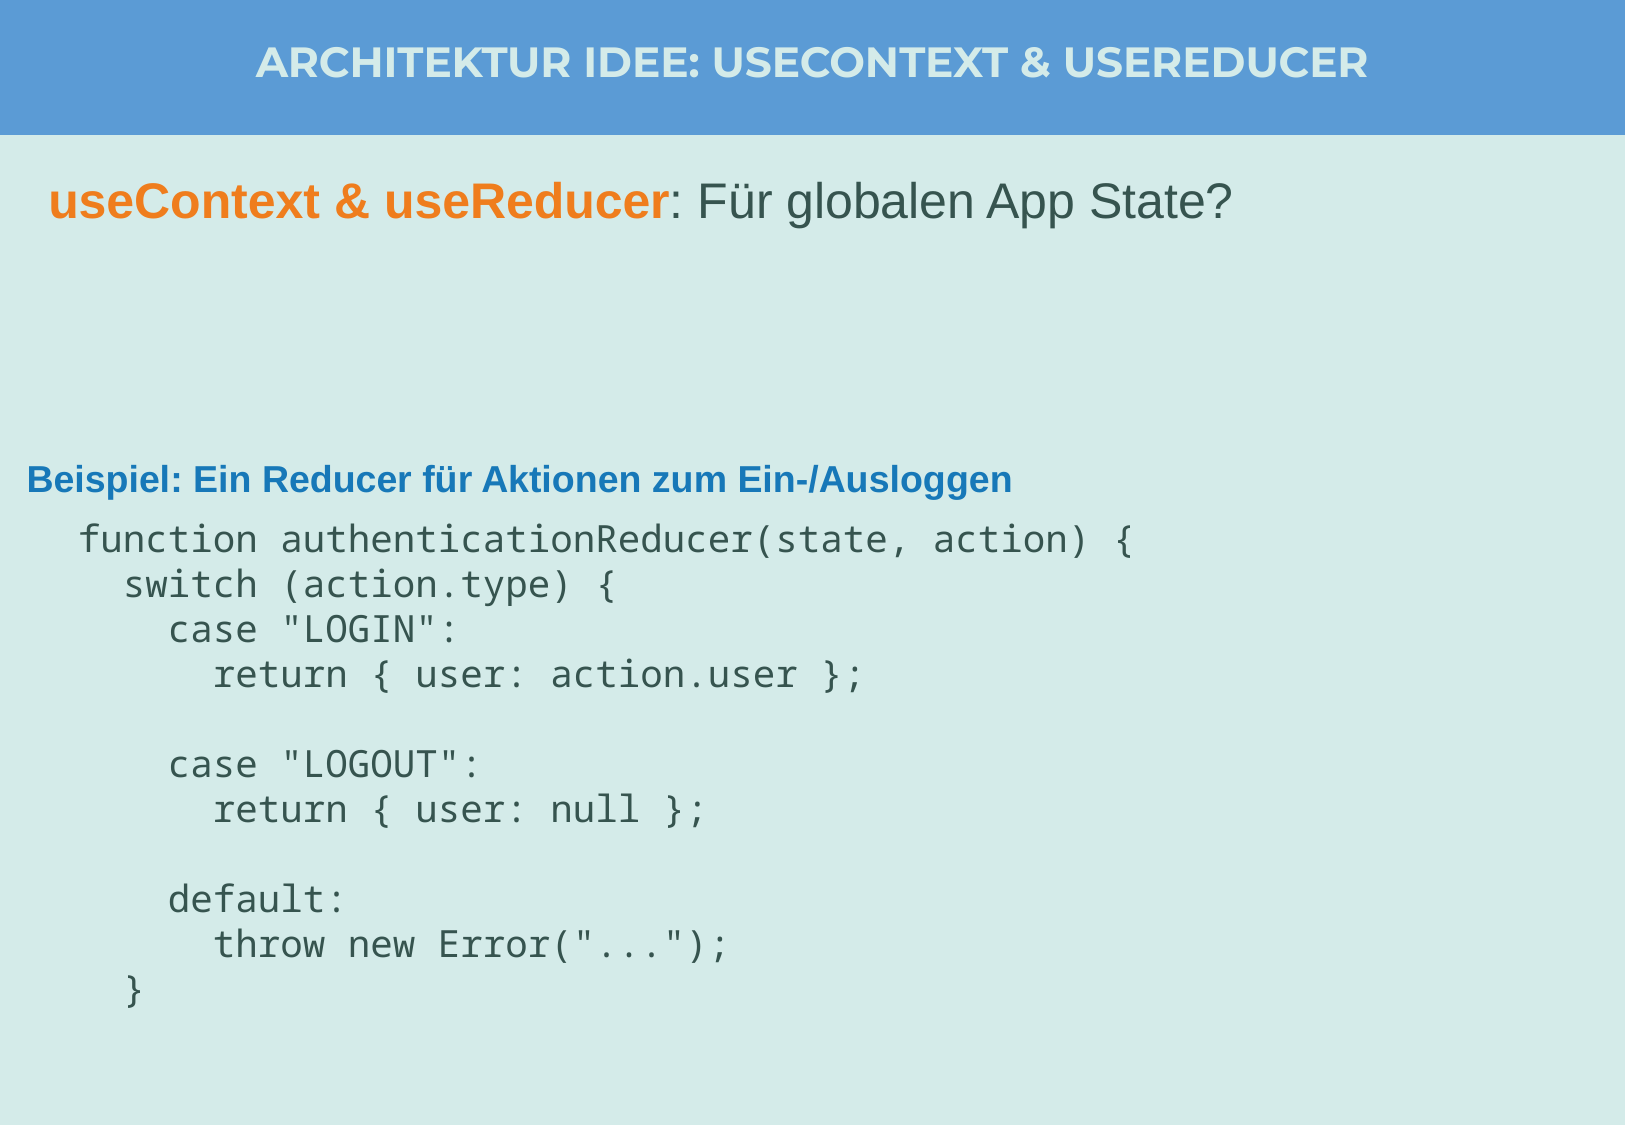

Architektur Idee: useContext & useReducer
#
useContext & useReducer: Für globalen App State?

Beispiel: Ein Reducer für Aktionen zum Ein-/Ausloggen
function authenticationReducer(state, action) {
  switch (action.type) {
    case "LOGIN":
      return { user: action.user };

    case "LOGOUT":
      return { user: null };

    default:
      throw new Error("...");
  }
Beispiel: ChatPage oder Tabs

Beispiel: UserStatsPage für fetch ?